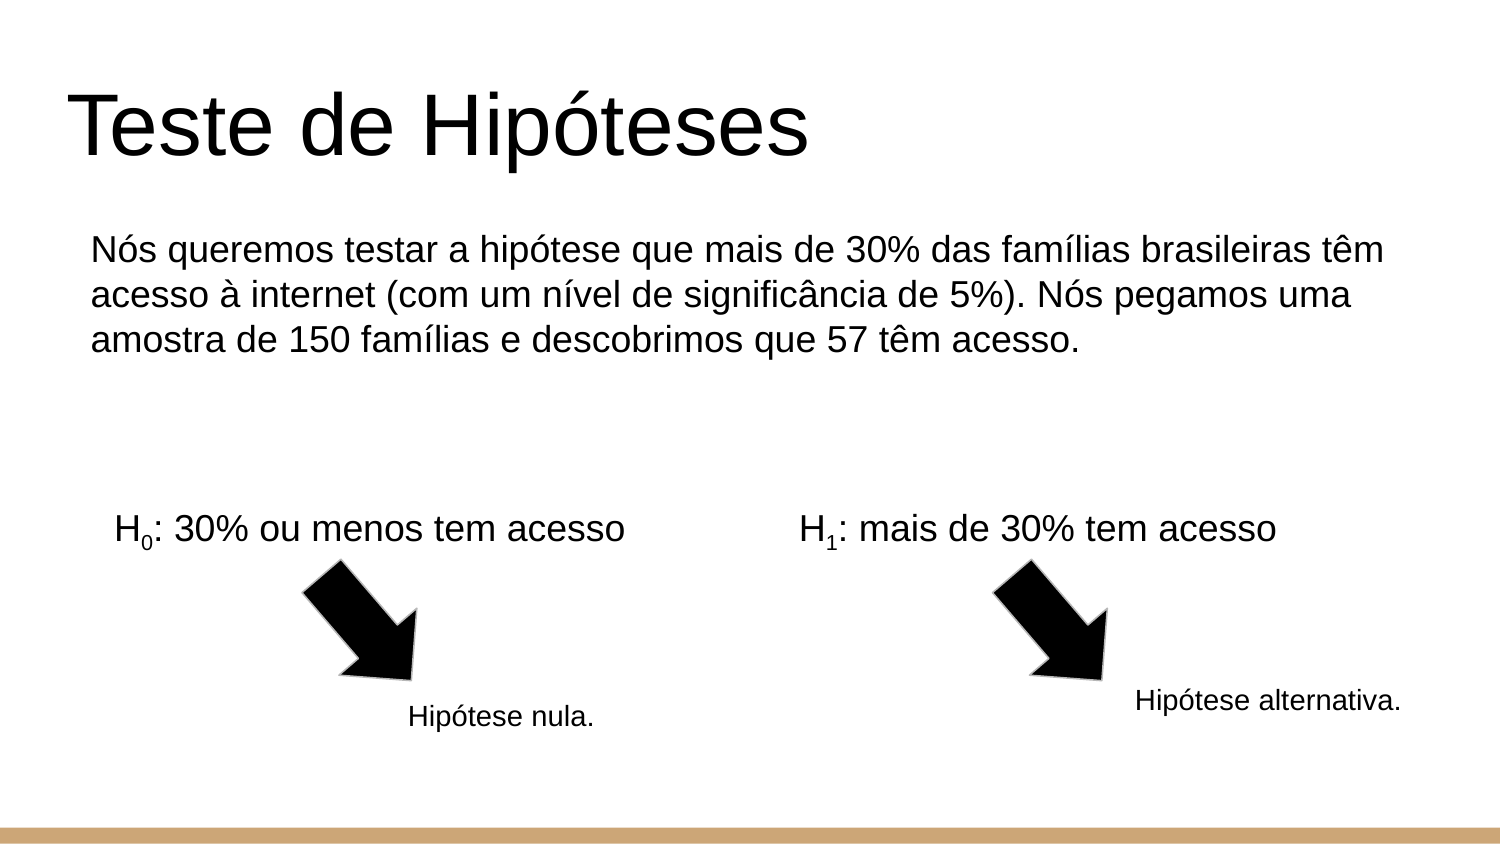

# Teste de Hipóteses
Nós queremos testar a hipótese que mais de 30% das famílias brasileiras têm acesso à internet (com um nível de significância de 5%). Nós pegamos uma amostra de 150 famílias e descobrimos que 57 têm acesso.
H0: 30% ou menos tem acesso                     H1: mais de 30% tem acesso

Hipótese alternativa.
Hipótese nula.